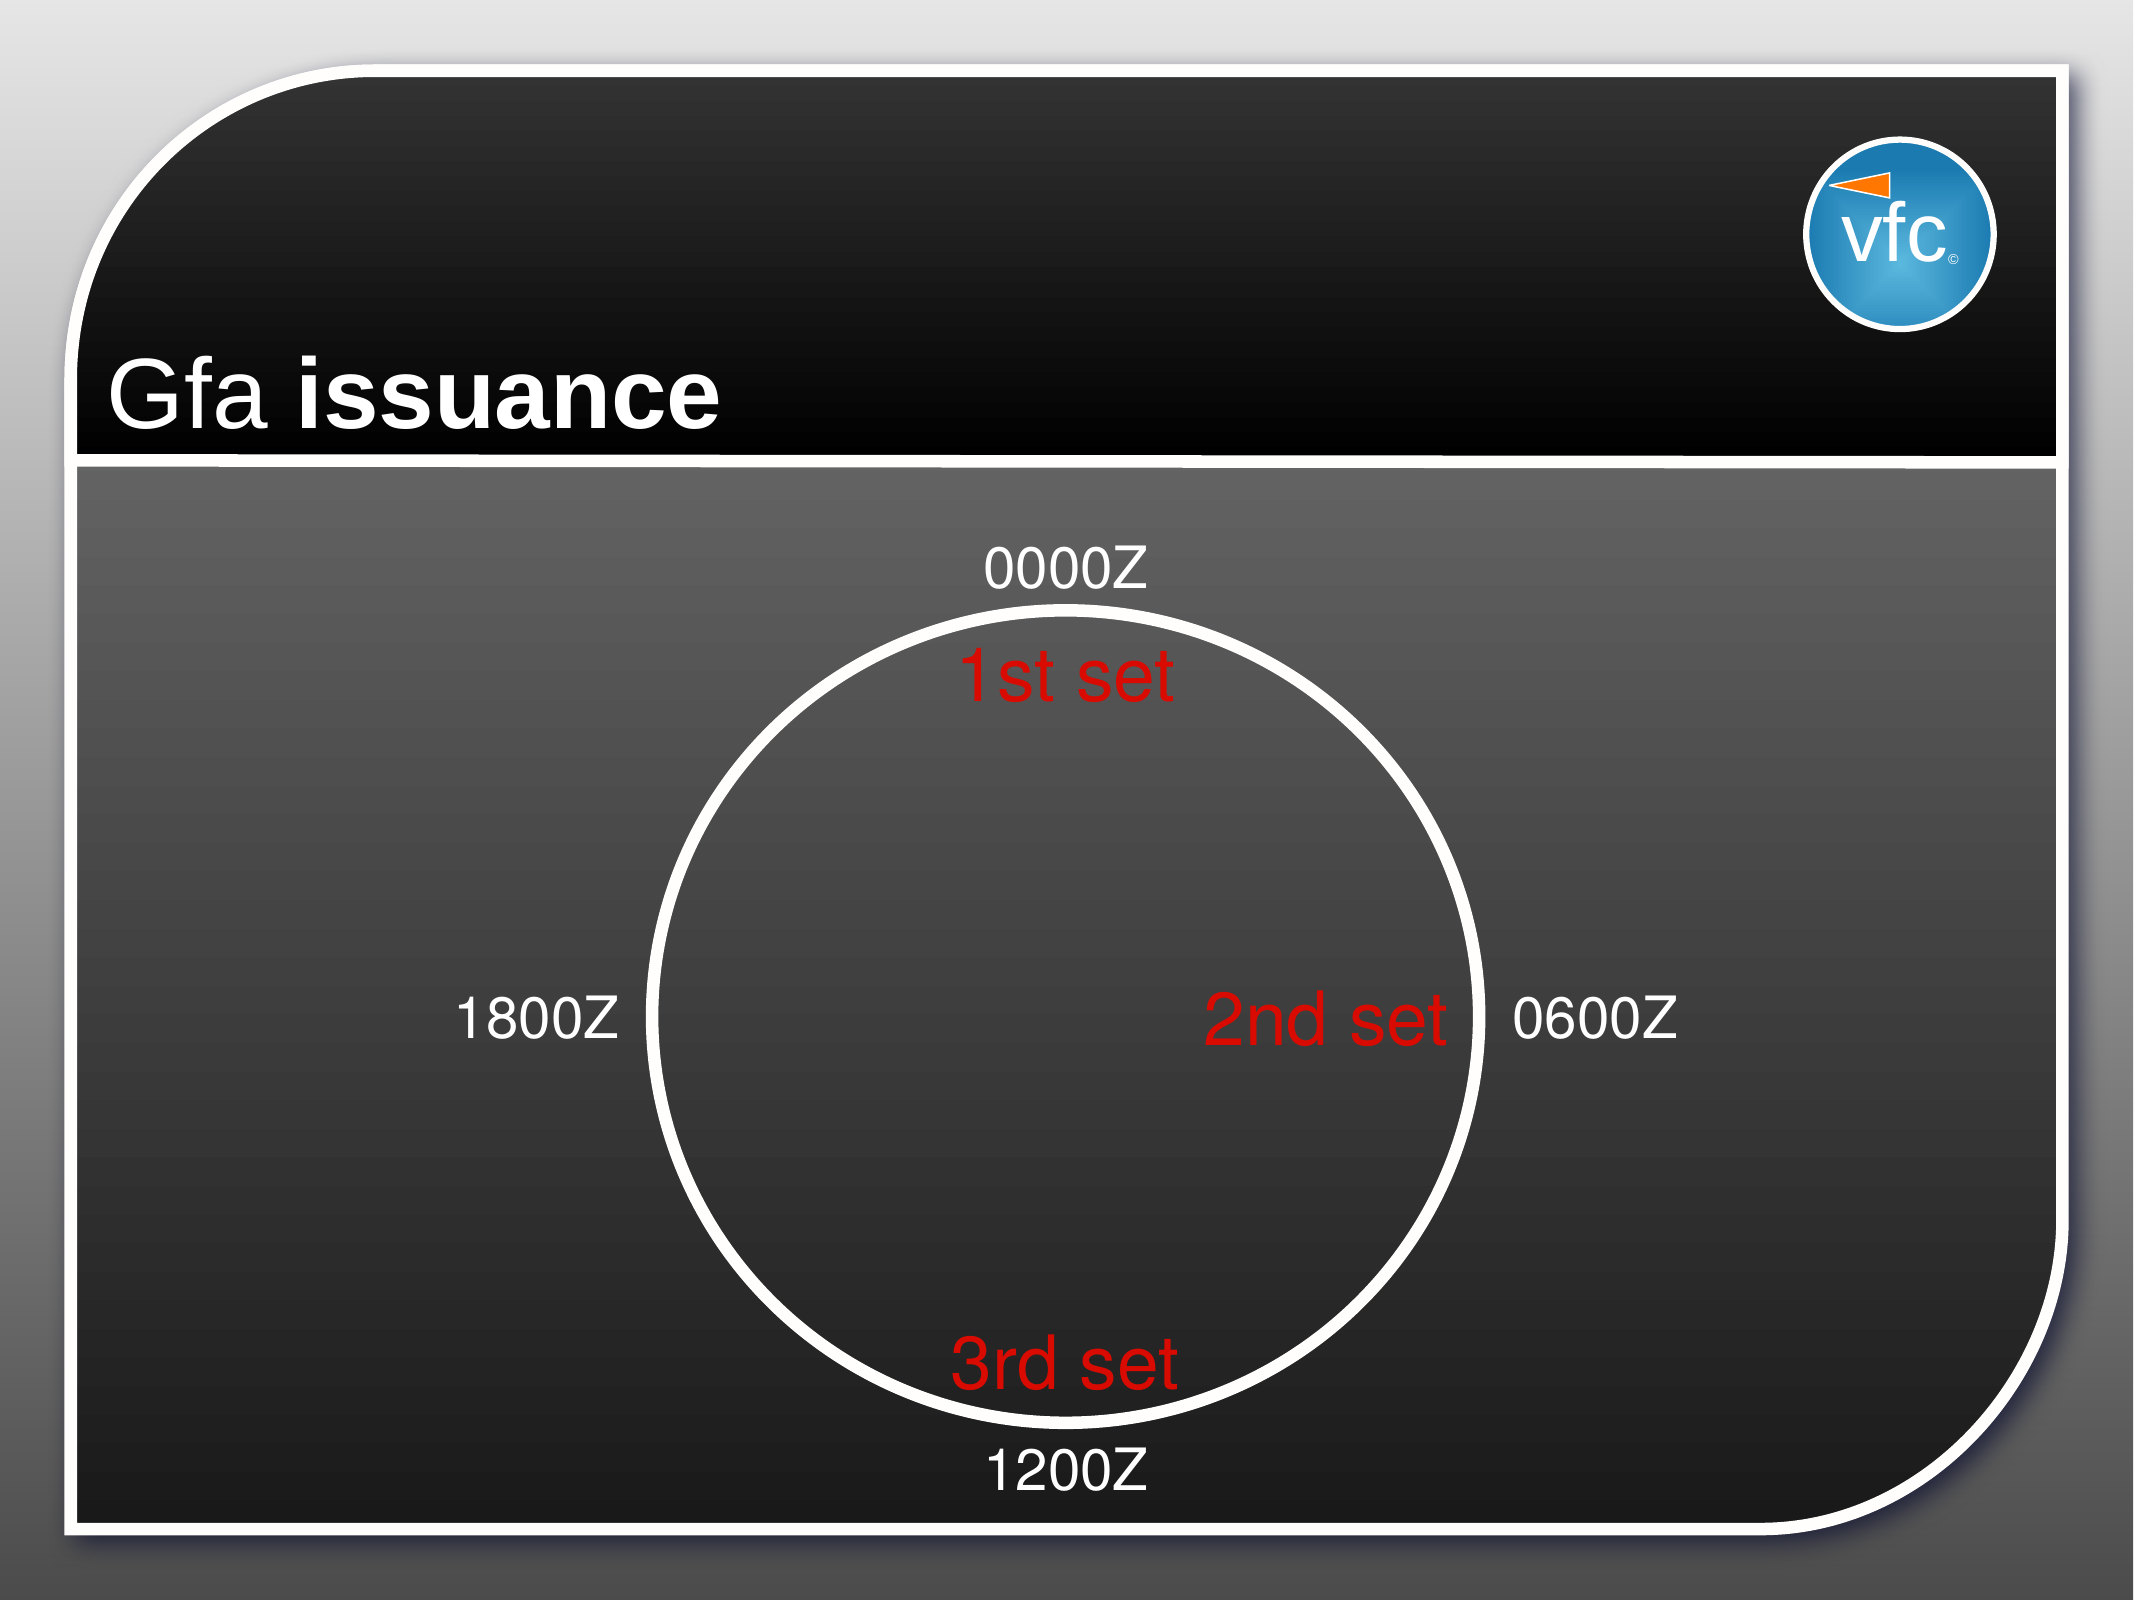

vfc©

# Gfa issuance
0000Z

1st set
2nd set
1800Z
0600Z
3rd set
1200Z